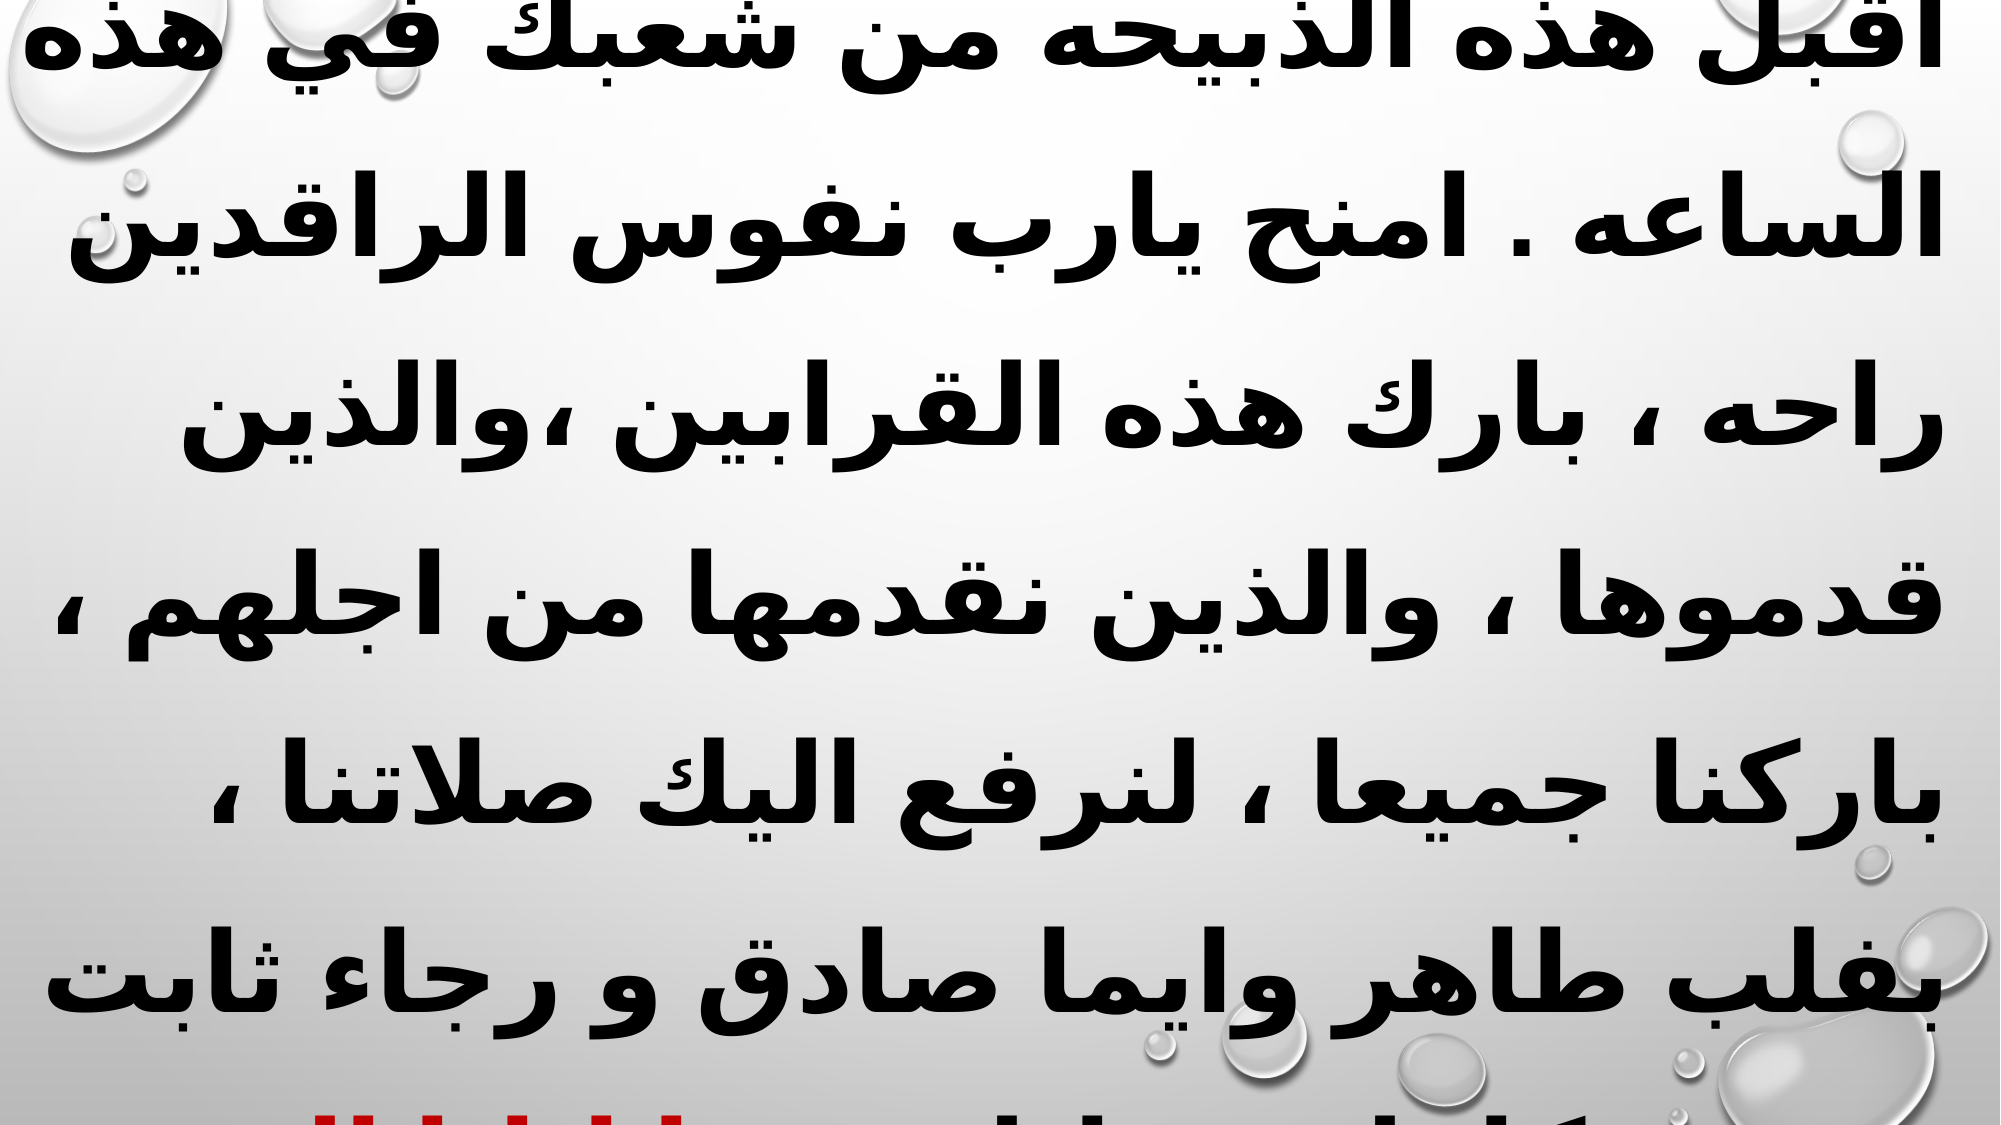

! اللهم ، يا من قبل ذبيحه إبراهيم ، اقبل هذه الذبيحه من شعبك في هذه الساعه . امنح يارب نفوس الراقدين راحه ، بارك هذه القرابين ،والذين قدموها ، والذين نقدمها من اجلهم ، باركنا جميعا ، لنرفع اليك صلاتنا ، بفلب طاهر وايما صادق و رجاء ثابت ومحبه كامله ، قائلين : يا ابانا الذي في السموات .....